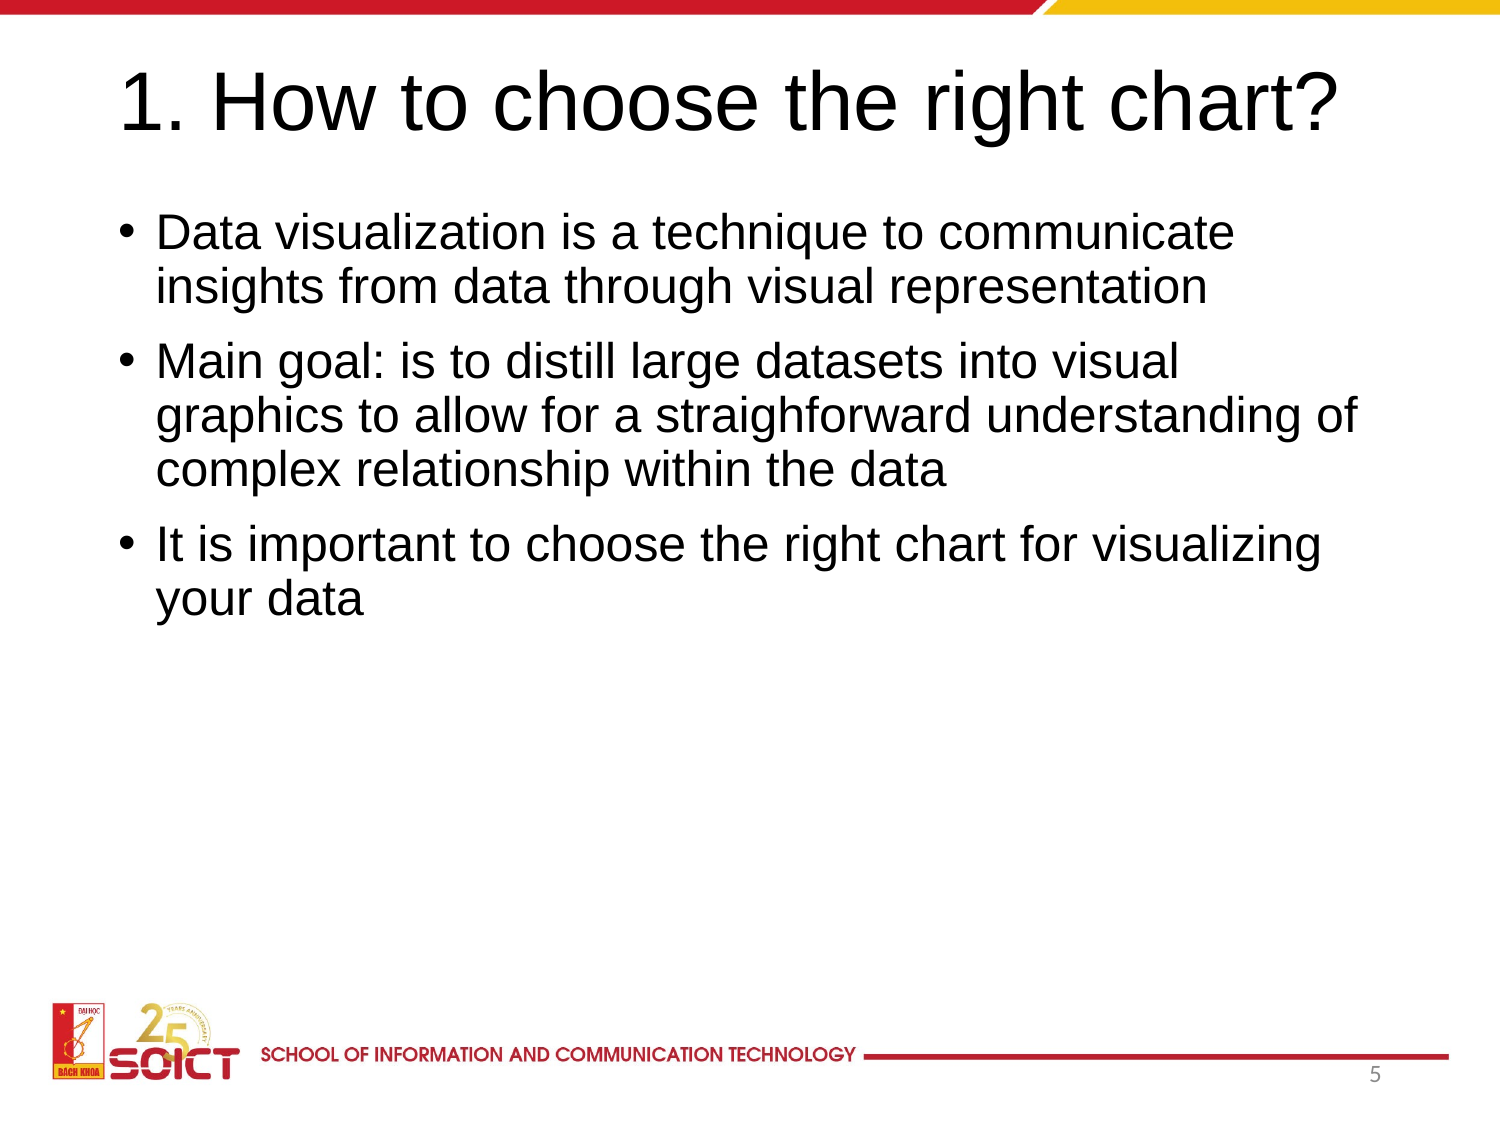

# 1. How to choose the right chart?
Data visualization is a technique to communicate insights from data through visual representation
Main goal: is to distill large datasets into visual graphics to allow for a straighforward understanding of complex relationship within the data
It is important to choose the right chart for visualizing your data
5